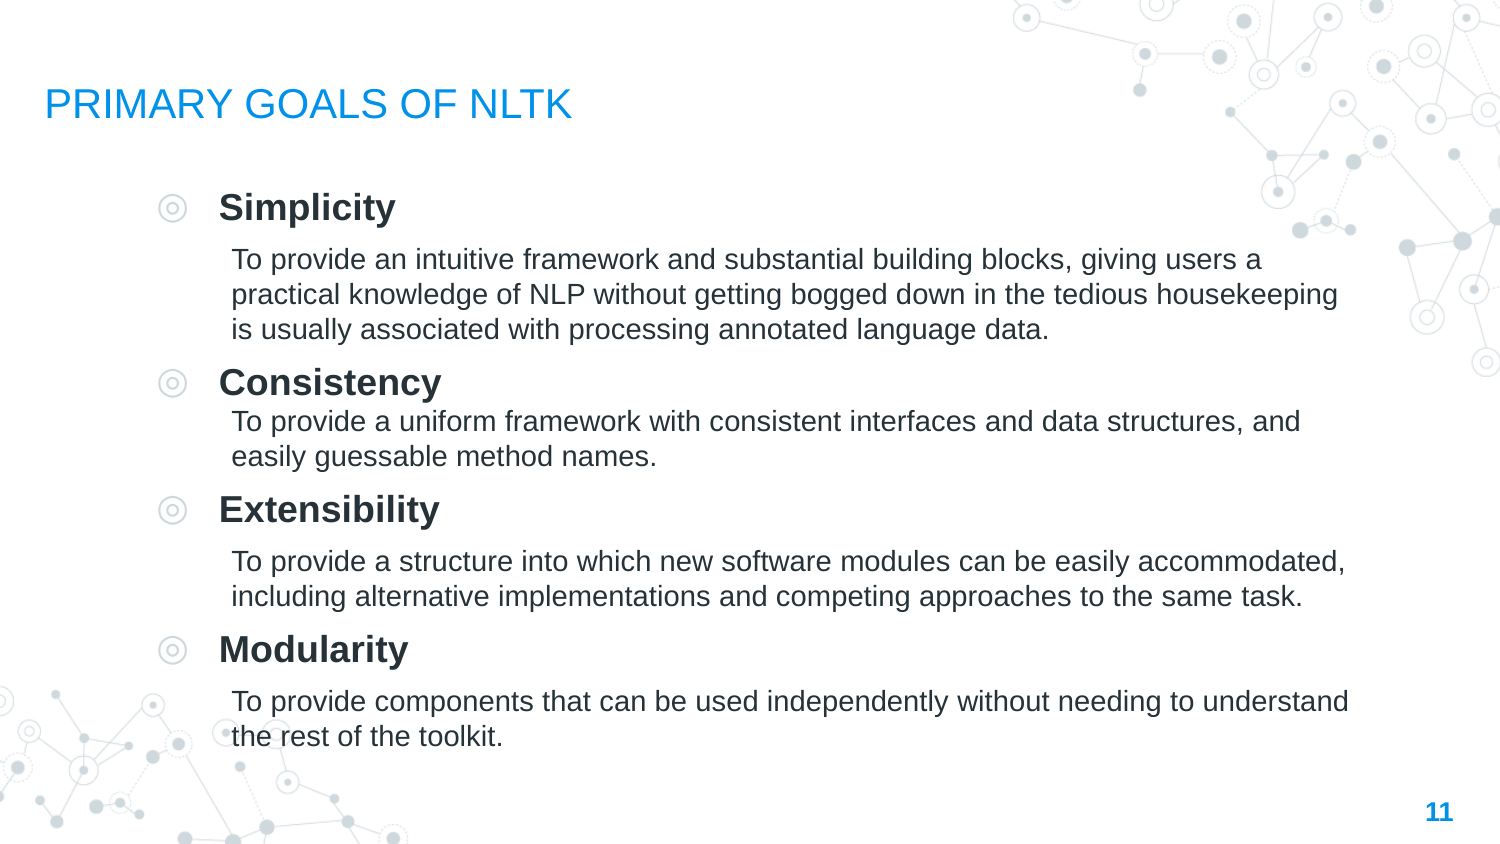

# PRIMARY GOALS OF NLTK
Simplicity
To provide an intuitive framework and substantial building blocks, giving users a practical knowledge of NLP without getting bogged down in the tedious housekeeping is usually associated with processing annotated language data.
Consistency
To provide a uniform framework with consistent interfaces and data structures, and easily guessable method names.
Extensibility
To provide a structure into which new software modules can be easily accommodated, including alternative implementations and competing approaches to the same task.
Modularity
To provide components that can be used independently without needing to understand the rest of the toolkit.
11